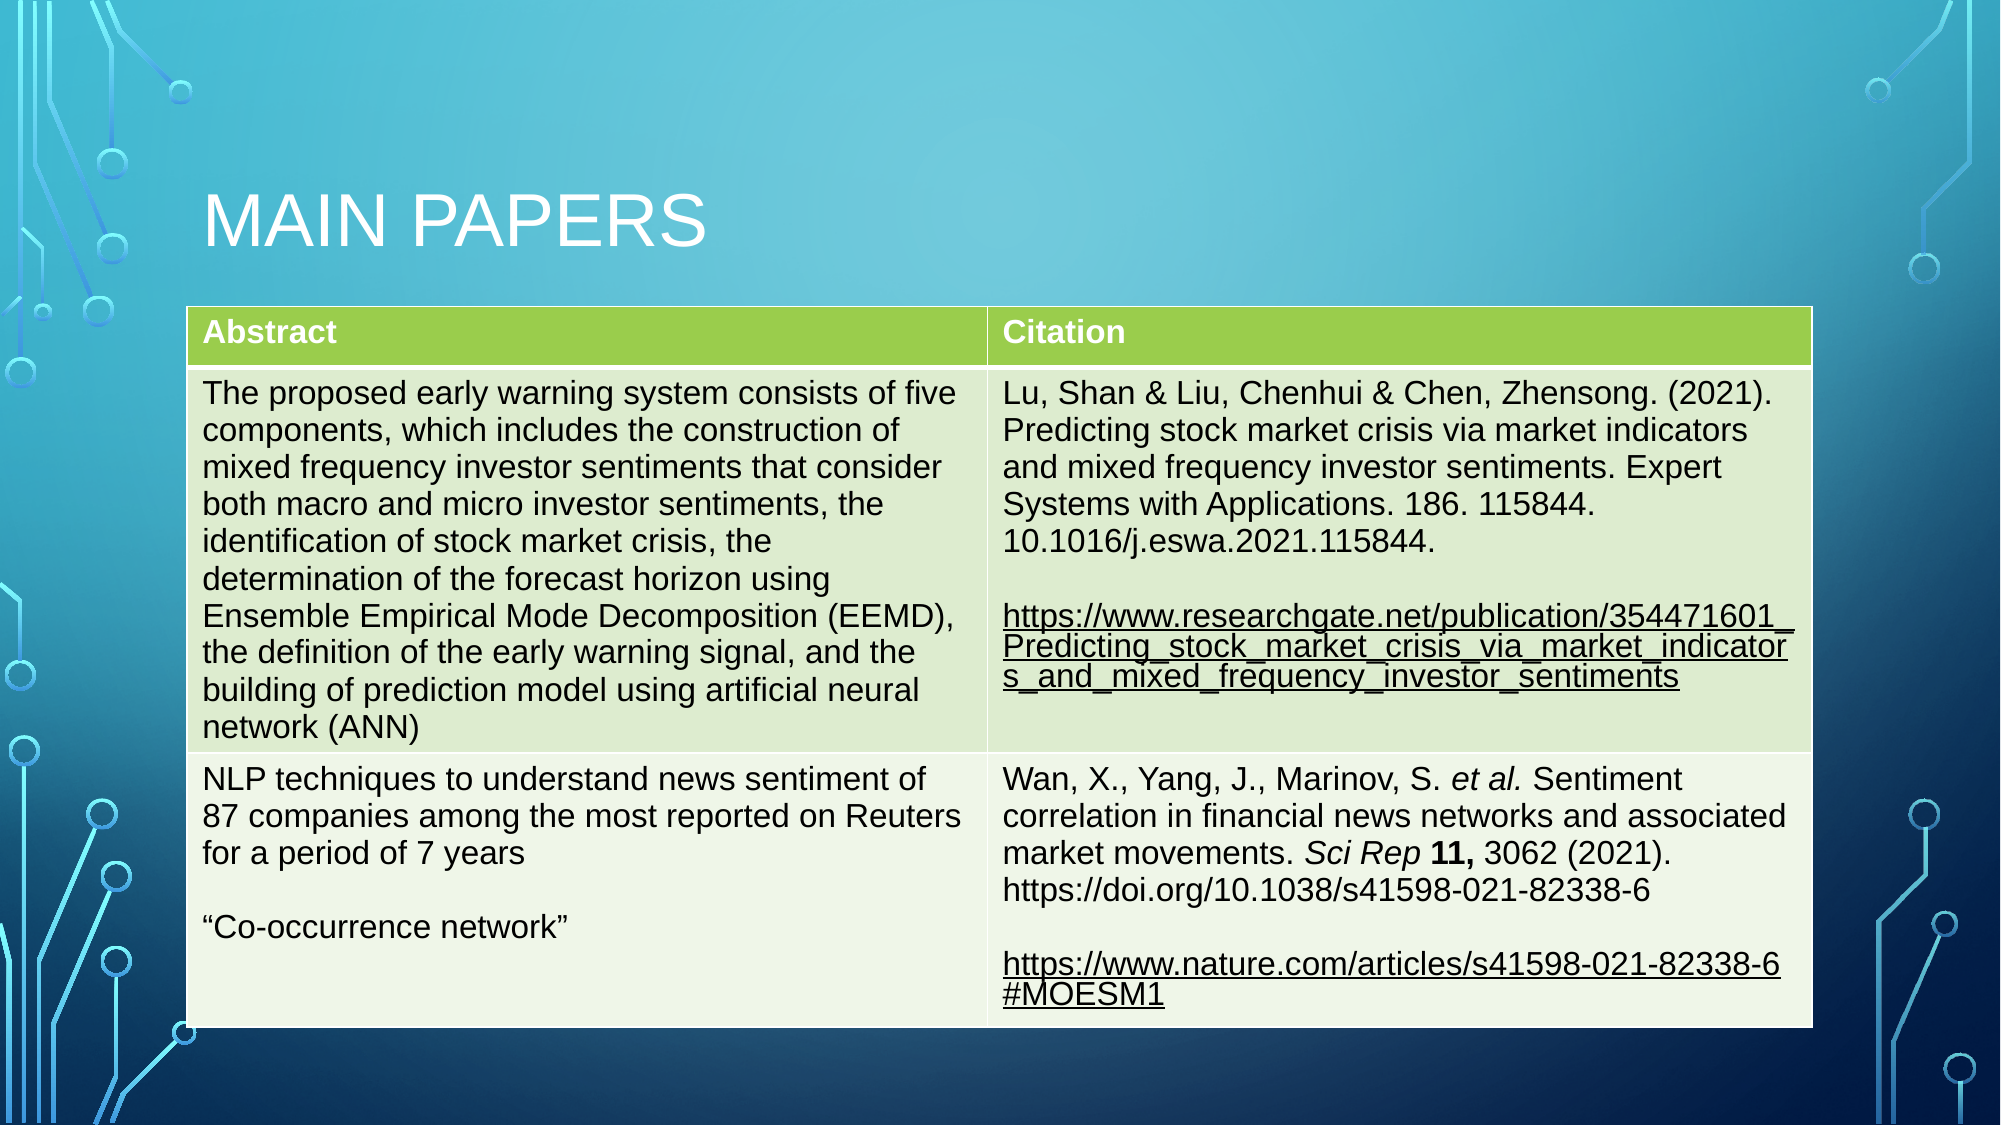

# Main papers
| Abstract | Citation |
| --- | --- |
| The proposed early warning system consists of five components, which includes the construction of mixed frequency investor sentiments that consider both macro and micro investor sentiments, the identification of stock market crisis, the determination of the forecast horizon using Ensemble Empirical Mode Decomposition (EEMD), the definition of the early warning signal, and the building of prediction model using artificial neural network (ANN) | Lu, Shan & Liu, Chenhui & Chen, Zhensong. (2021). Predicting stock market crisis via market indicators and mixed frequency investor sentiments. Expert Systems with Applications. 186. 115844. 10.1016/j.eswa.2021.115844. https://www.researchgate.net/publication/354471601\_Predicting\_stock\_market\_crisis\_via\_market\_indicators\_and\_mixed\_frequency\_investor\_sentiments |
| NLP techniques to understand news sentiment of 87 companies among the most reported on Reuters for a period of 7 years “Co-occurrence network” | Wan, X., Yang, J., Marinov, S. et al. Sentiment correlation in financial news networks and associated market movements. Sci Rep 11, 3062 (2021). https://doi.org/10.1038/s41598-021-82338-6 https://www.nature.com/articles/s41598-021-82338-6#MOESM1 |